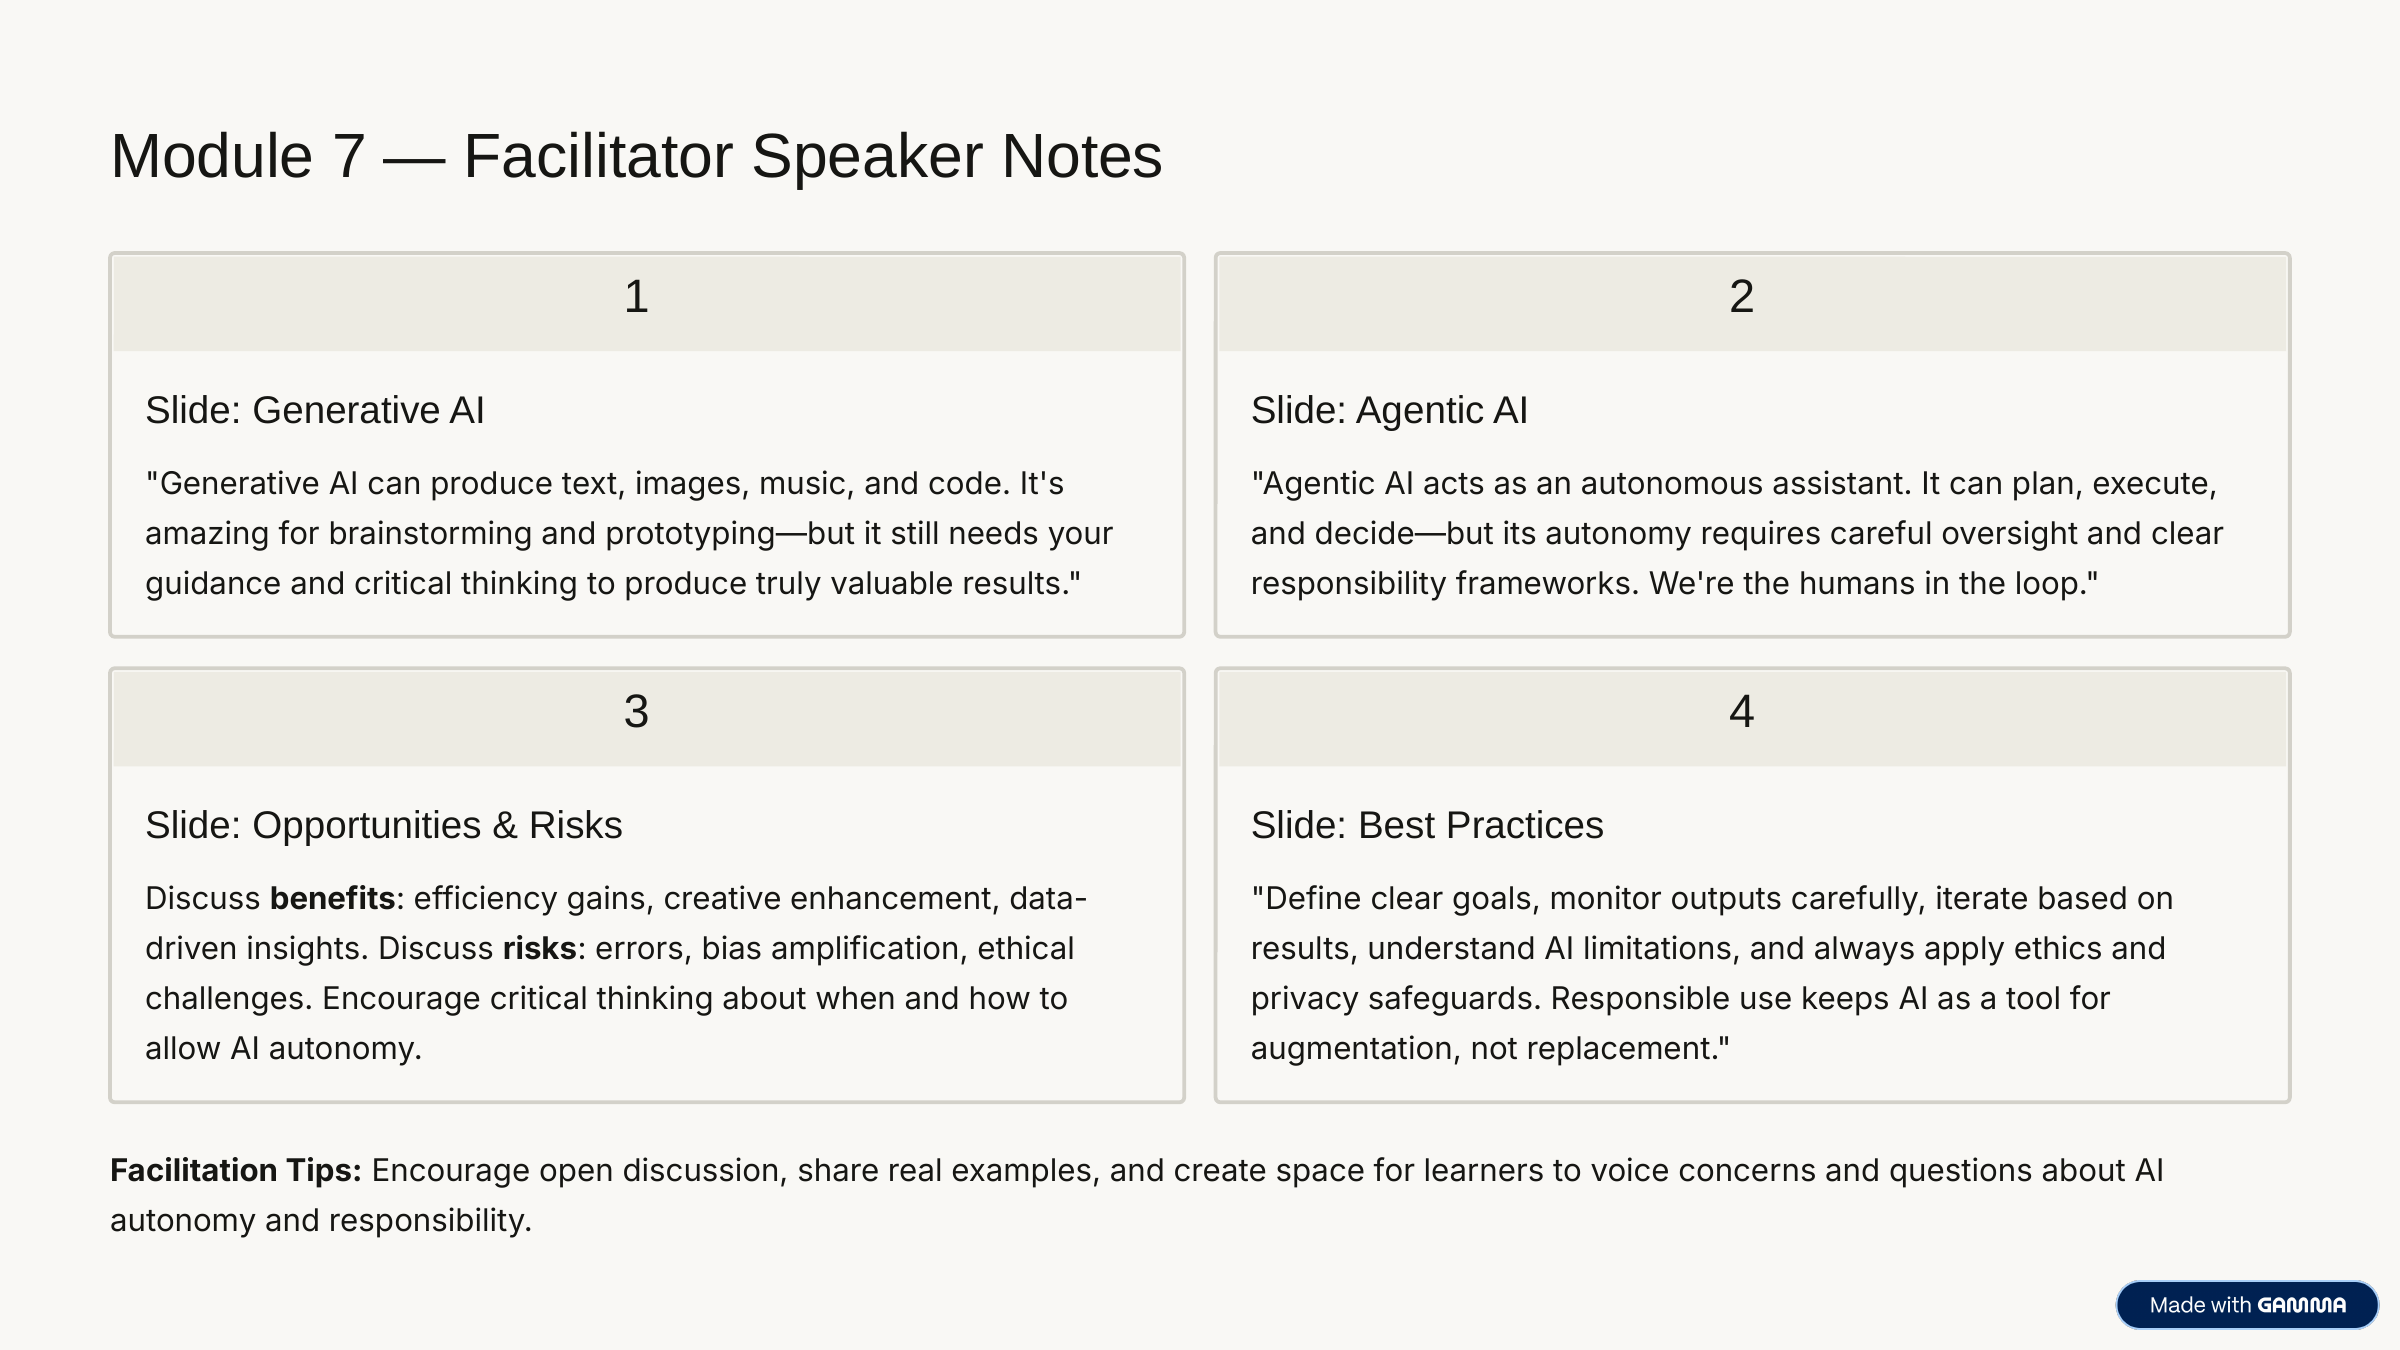

Module 7 — Facilitator Speaker Notes

1
2
Slide: Generative AI
Slide: Agentic AI
"Generative AI can produce text, images, music, and code. It's amazing for brainstorming and prototyping—but it still needs your guidance and critical thinking to produce truly valuable results."
"Agentic AI acts as an autonomous assistant. It can plan, execute, and decide—but its autonomy requires careful oversight and clear responsibility frameworks. We're the humans in the loop."

3
4
Slide: Opportunities & Risks
Slide: Best Practices
Discuss benefits: efficiency gains, creative enhancement, data-driven insights. Discuss risks: errors, bias amplification, ethical challenges. Encourage critical thinking about when and how to allow AI autonomy.
"Define clear goals, monitor outputs carefully, iterate based on results, understand AI limitations, and always apply ethics and privacy safeguards. Responsible use keeps AI as a tool for augmentation, not replacement."
Facilitation Tips: Encourage open discussion, share real examples, and create space for learners to voice concerns and questions about AI autonomy and responsibility.